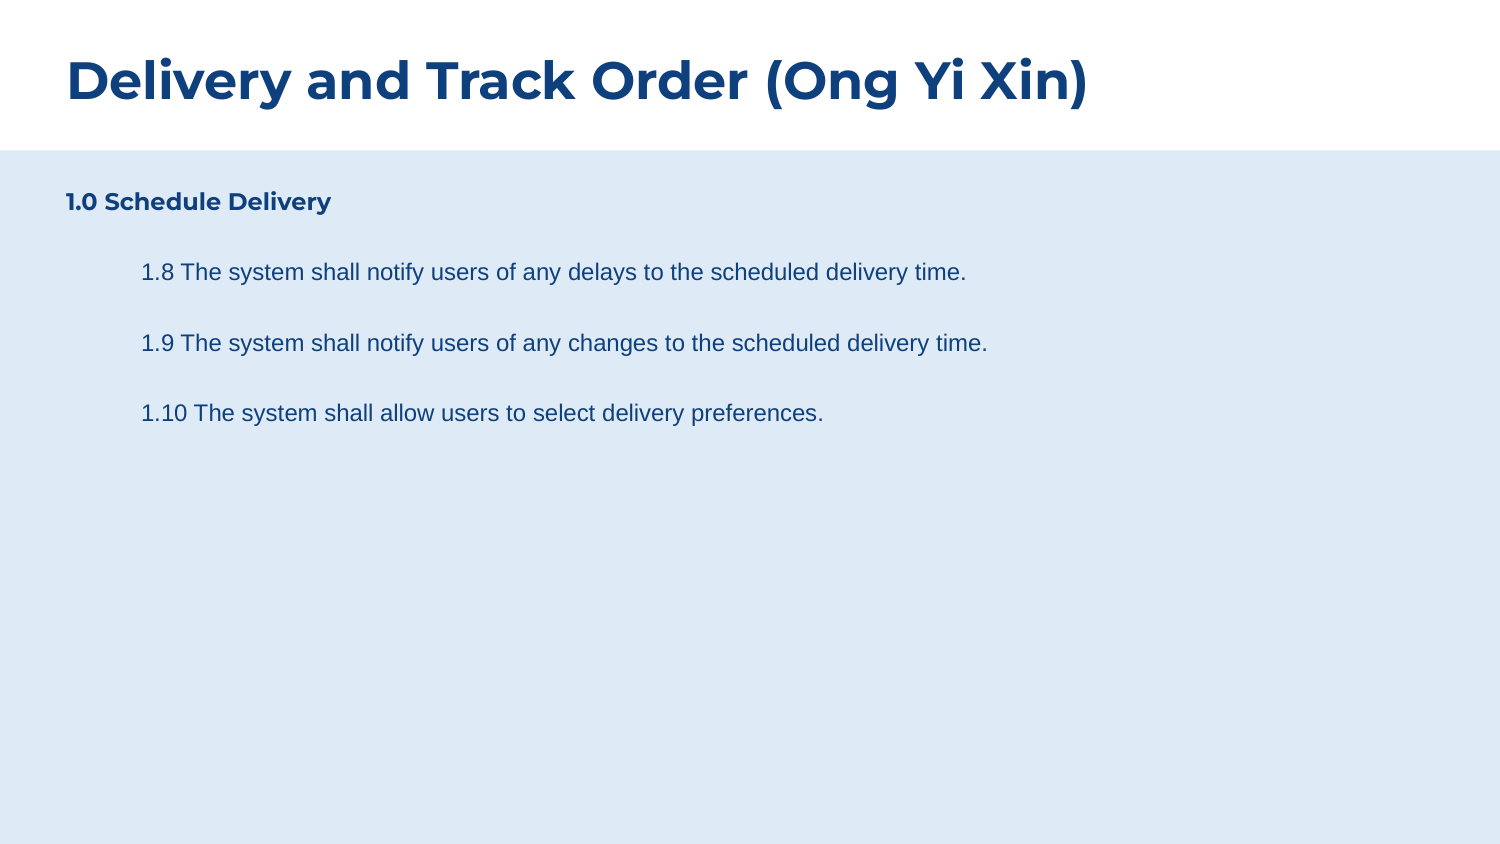

# Delivery and Track Order (Ong Yi Xin)
1.0 Schedule Delivery
1.8 The system shall notify users of any delays to the scheduled delivery time.
1.9 The system shall notify users of any changes to the scheduled delivery time.
1.10 The system shall allow users to select delivery preferences.